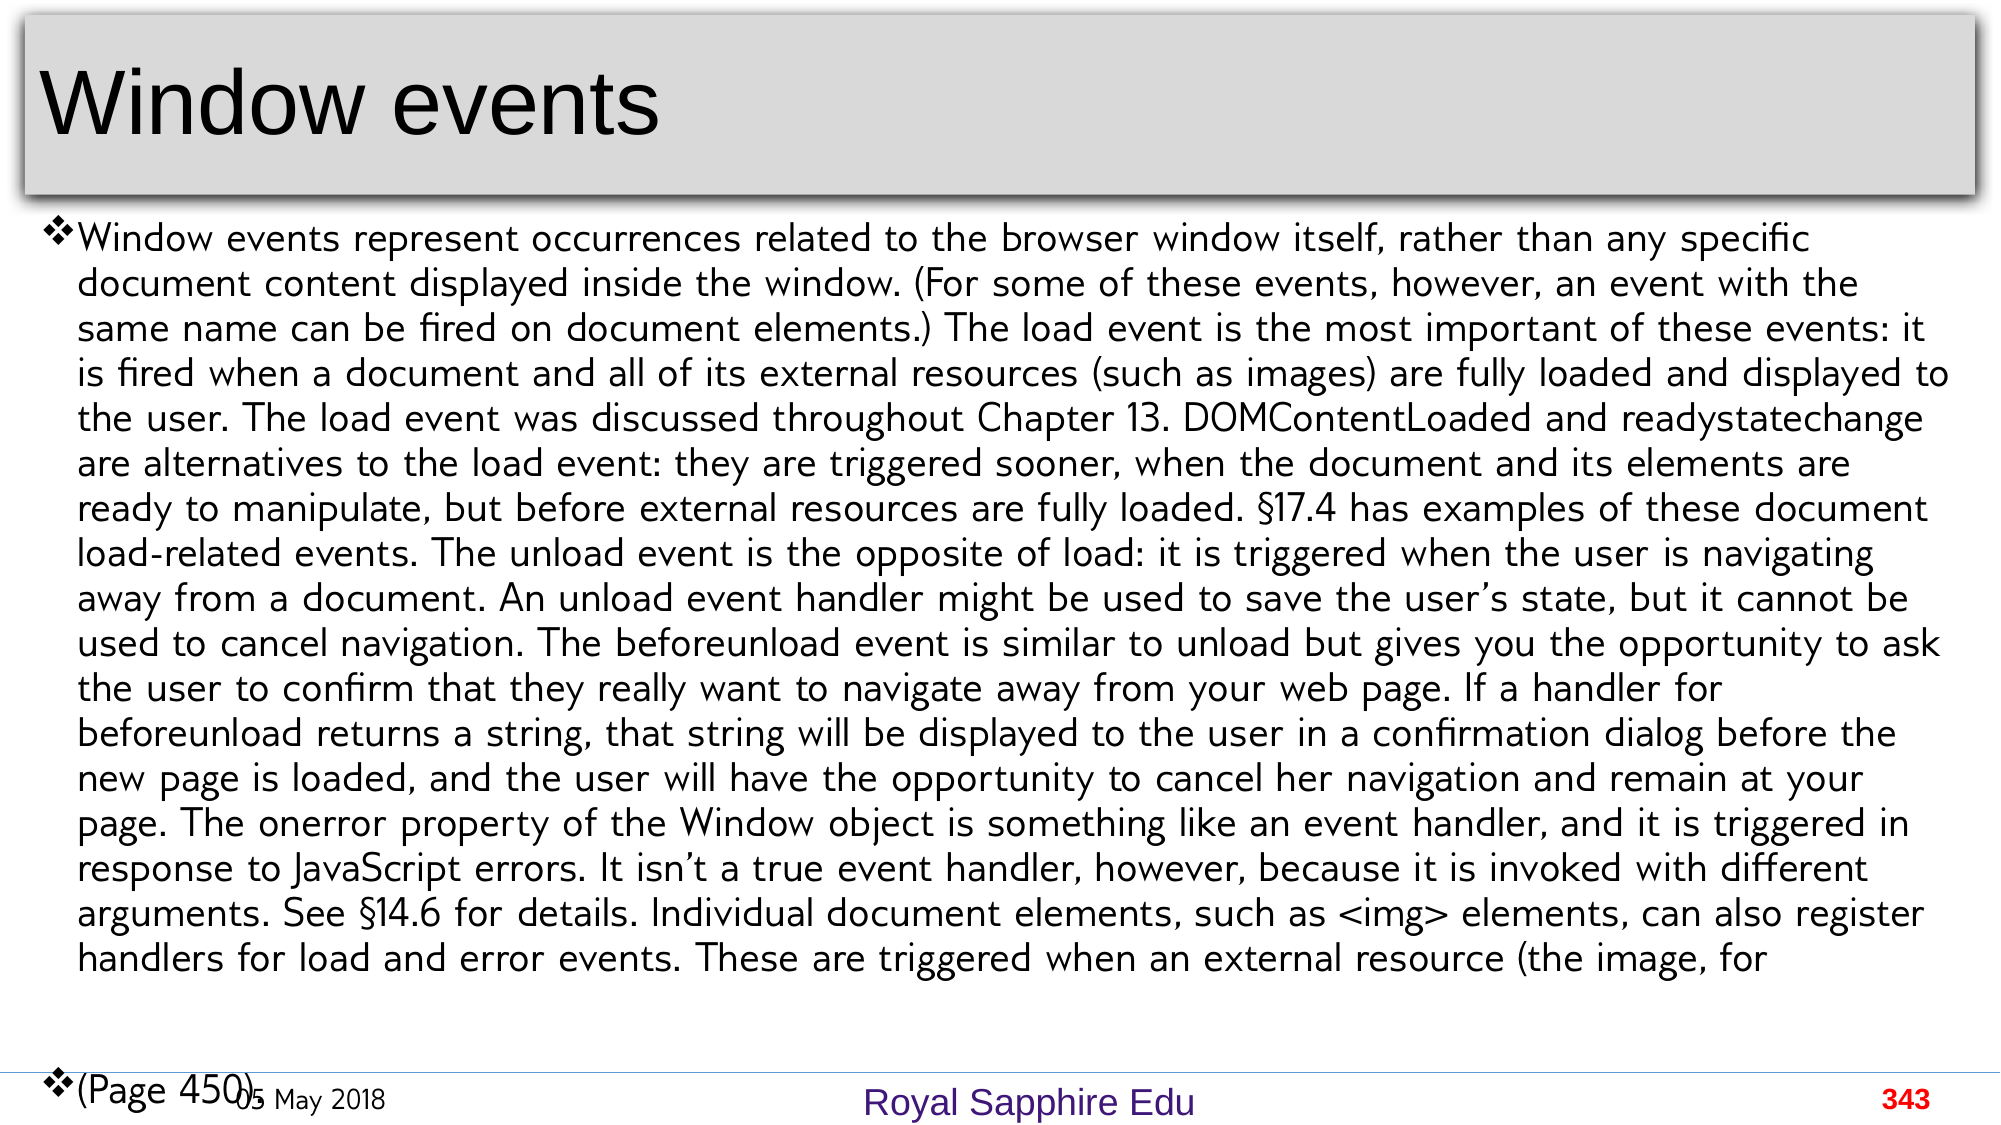

# Window events
Window events represent occurrences related to the browser window itself, rather than any specific document content displayed inside the window. (For some of these events, however, an event with the same name can be fired on document elements.) The load event is the most important of these events: it is fired when a document and all of its external resources (such as images) are fully loaded and displayed to the user. The load event was discussed throughout Chapter 13. DOMContentLoaded and readystatechange are alternatives to the load event: they are triggered sooner, when the document and its elements are ready to manipulate, but before external resources are fully loaded. §17.4 has examples of these document load-related events. The unload event is the opposite of load: it is triggered when the user is navigating away from a document. An unload event handler might be used to save the user’s state, but it cannot be used to cancel navigation. The beforeunload event is similar to unload but gives you the opportunity to ask the user to confirm that they really want to navigate away from your web page. If a handler for beforeunload returns a string, that string will be displayed to the user in a confirmation dialog before the new page is loaded, and the user will have the opportunity to cancel her navigation and remain at your page. The onerror property of the Window object is something like an event handler, and it is triggered in response to JavaScript errors. It isn’t a true event handler, however, because it is invoked with different arguments. See §14.6 for details. Individual document elements, such as <img> elements, can also register handlers for load and error events. These are triggered when an external resource (the image, for

(Page 450).
05 May 2018
343